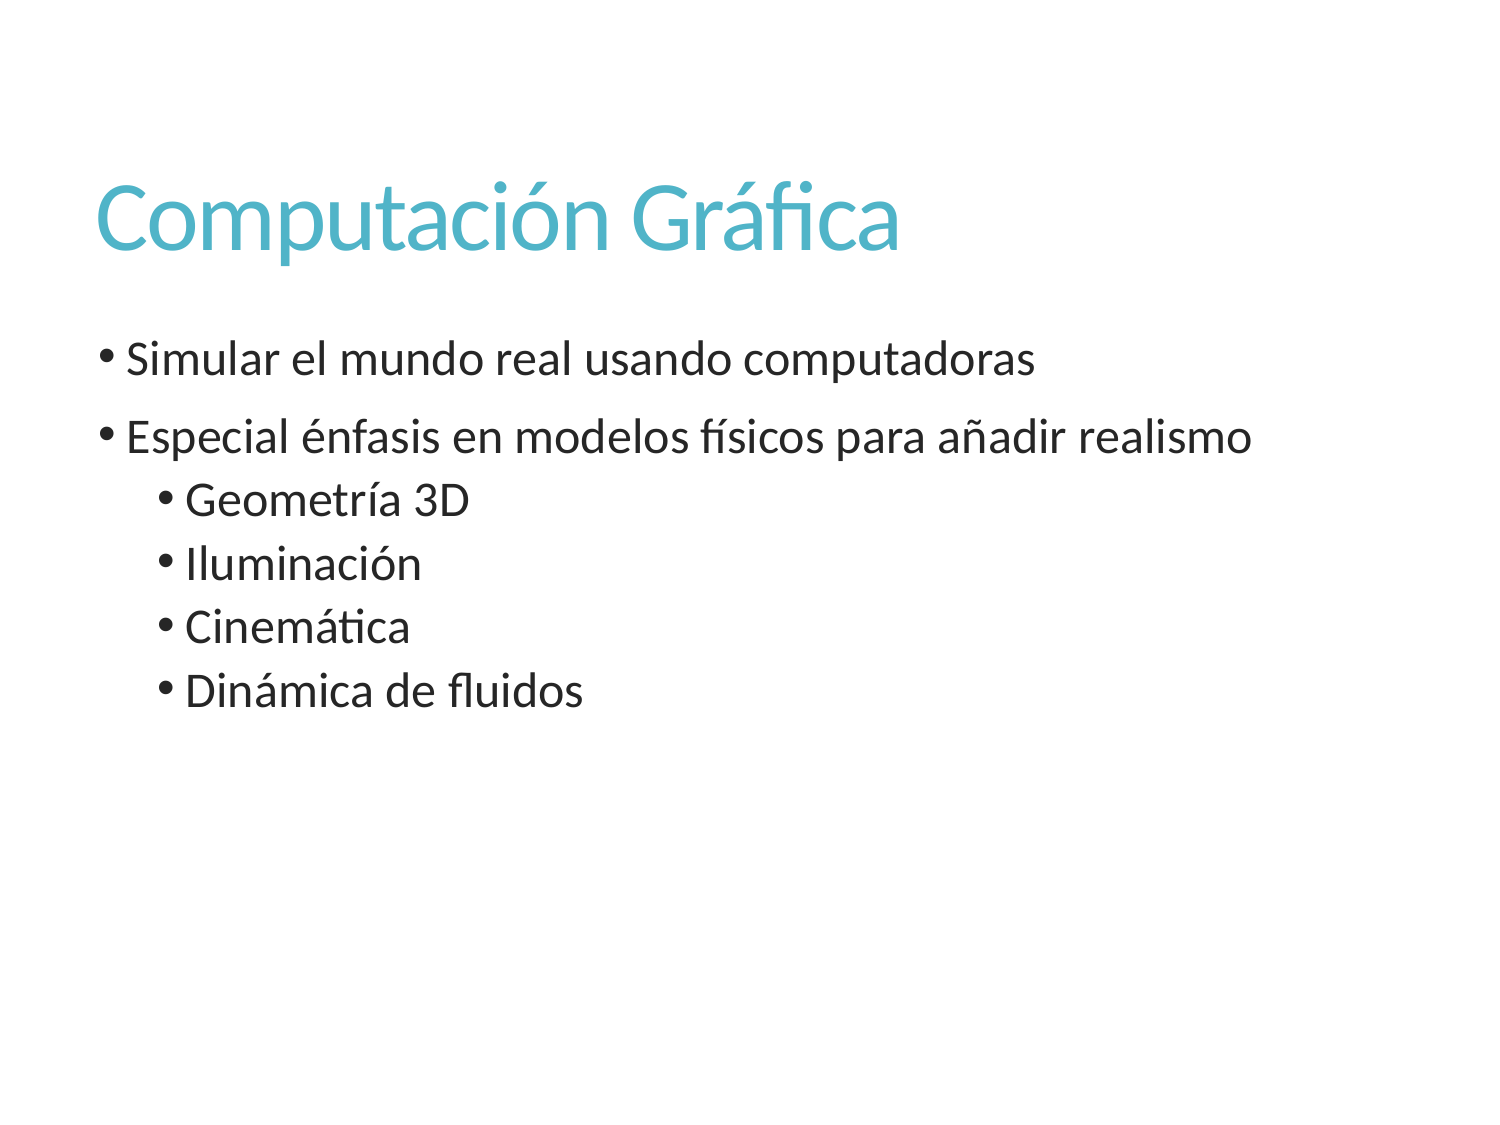

# Computación Gráfica
 Simular el mundo real usando computadoras
 Especial énfasis en modelos físicos para añadir realismo
 Geometría 3D
 Iluminación
 Cinemática
 Dinámica de fluidos